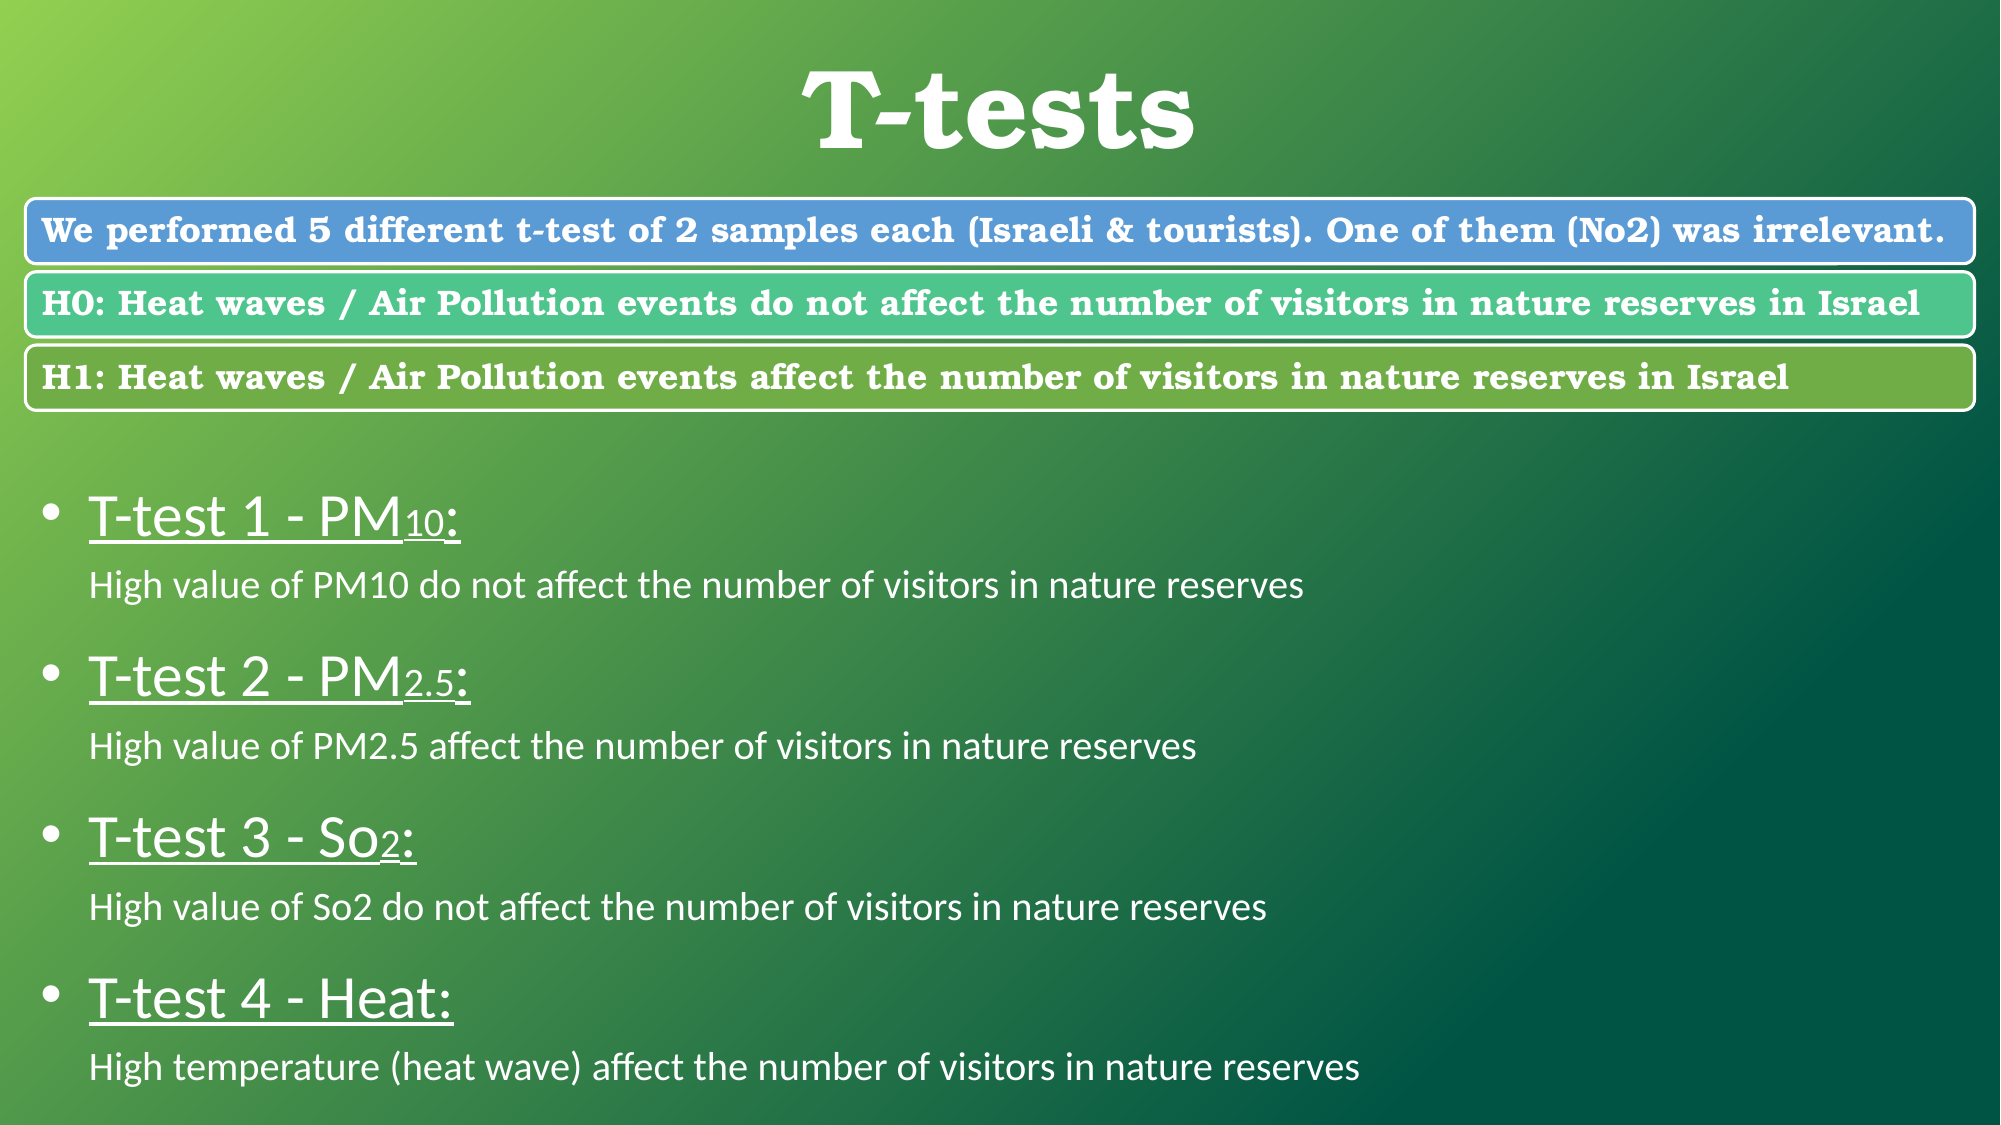

T-tests
We performed 5 different t-test of 2 samples each (Israeli & tourists). One of them (No2) was irrelevant.
H0: Heat waves / Air Pollution events do not affect the number of visitors in nature reserves in Israel
H1: Heat waves / Air Pollution events affect the number of visitors in nature reserves in Israel
T-test 1 - PM10:
High value of PM10 do not affect the number of visitors in nature reserves
T-test 2 - PM2.5:
High value of PM2.5 affect the number of visitors in nature reserves
T-test 3 - So2:
High value of So2 do not affect the number of visitors in nature reserves
T-test 4 - Heat:
High temperature (heat wave) affect the number of visitors in nature reserves